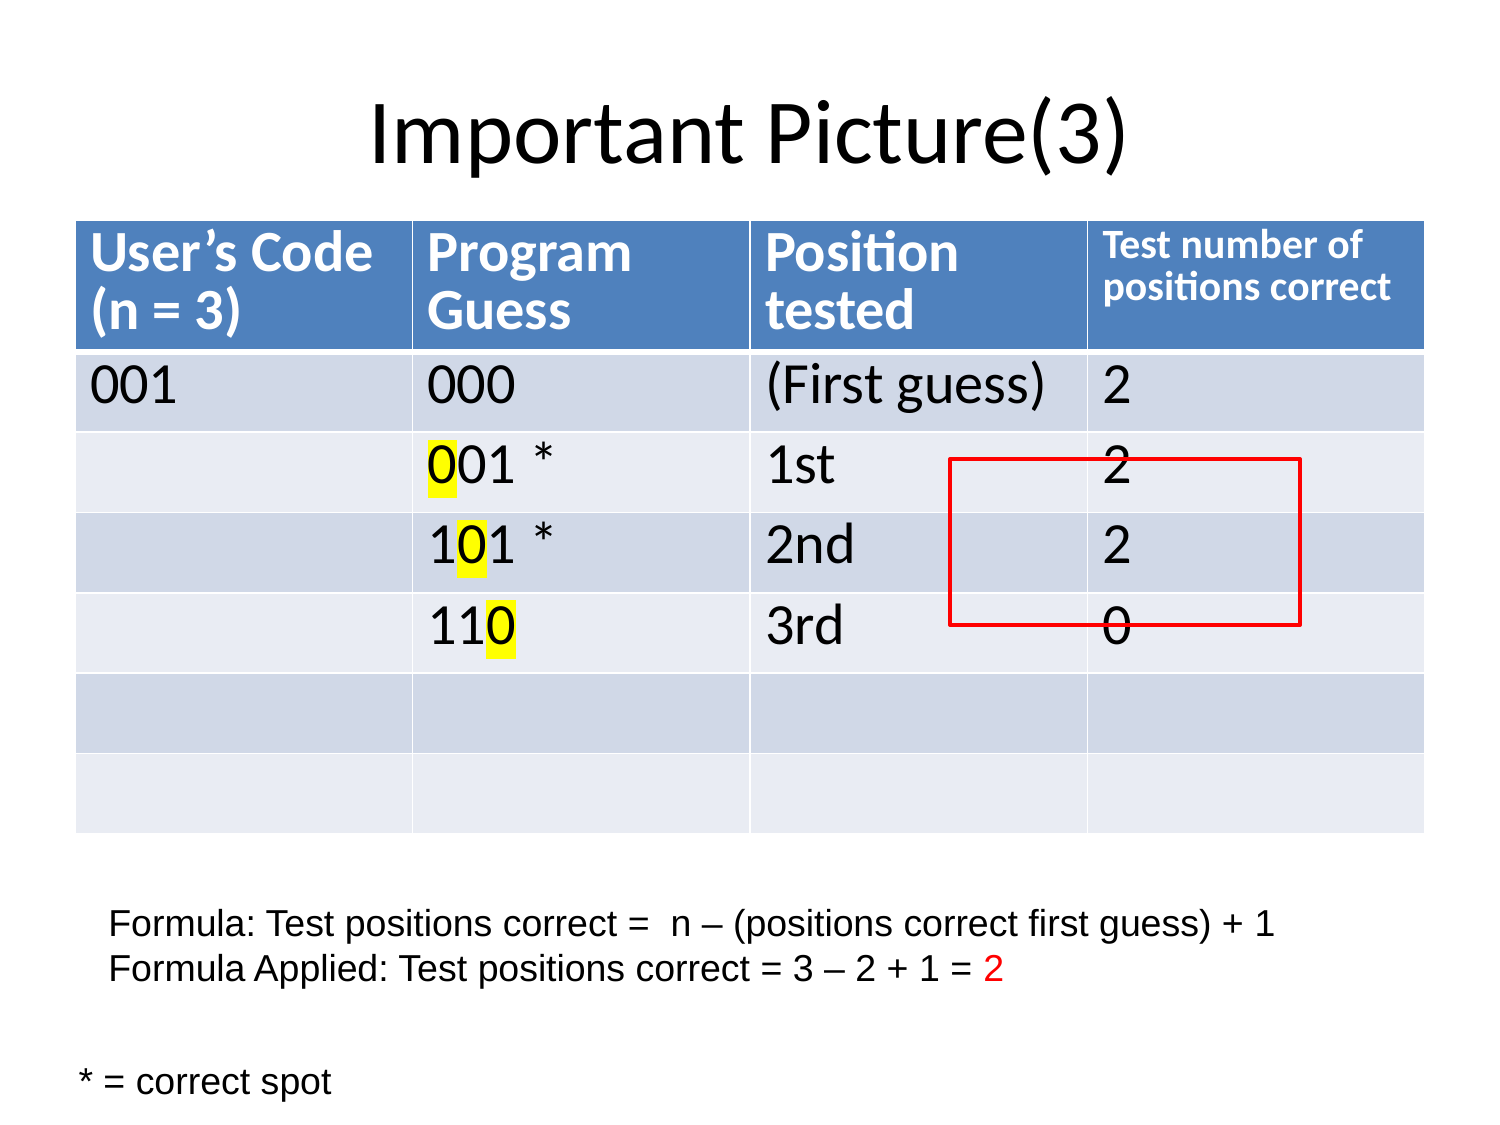

# Important Picture(3)
| User’s Code (n = 3) | Program Guess | Position tested | Test number of positions correct |
| --- | --- | --- | --- |
| 001 | 000 | (First guess) | 2 |
|  | 001 \* | 1st | 2 |
|  | 101 \* | 2nd | 2 |
|  | 110 | 3rd | 0 |
|  |  |  |  |
|  |  |  |  |

Formula: Test positions correct =  n – (positions correct first guess) + 1
Formula Applied: Test positions correct = 3 – 2 + 1 = 2
* = correct spot